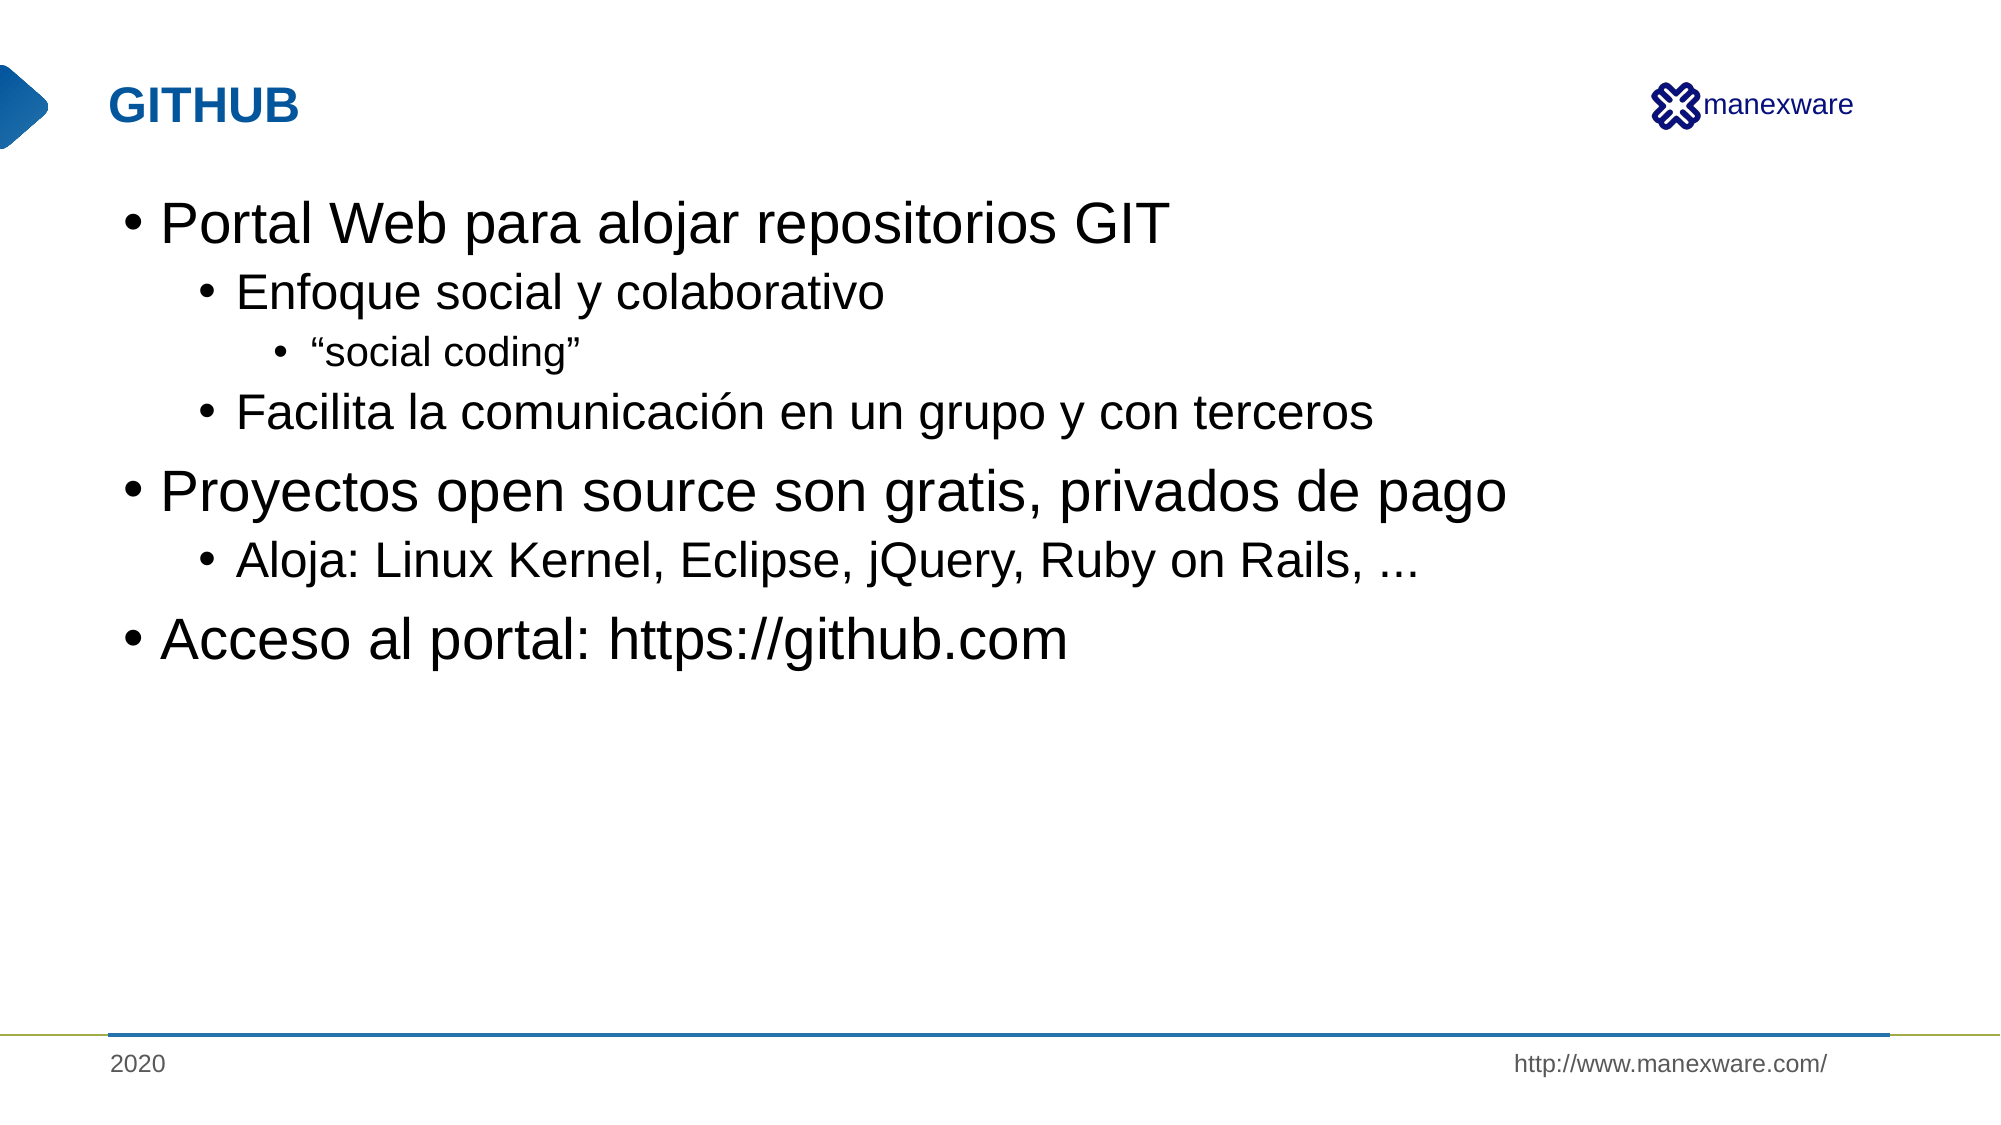

# GITHUB
Portal Web para alojar repositorios GIT
Enfoque social y colaborativo
“social coding”
Facilita la comunicación en un grupo y con terceros
Proyectos open source son gratis, privados de pago
Aloja: Linux Kernel, Eclipse, jQuery, Ruby on Rails, ...
Acceso al portal: https://github.com